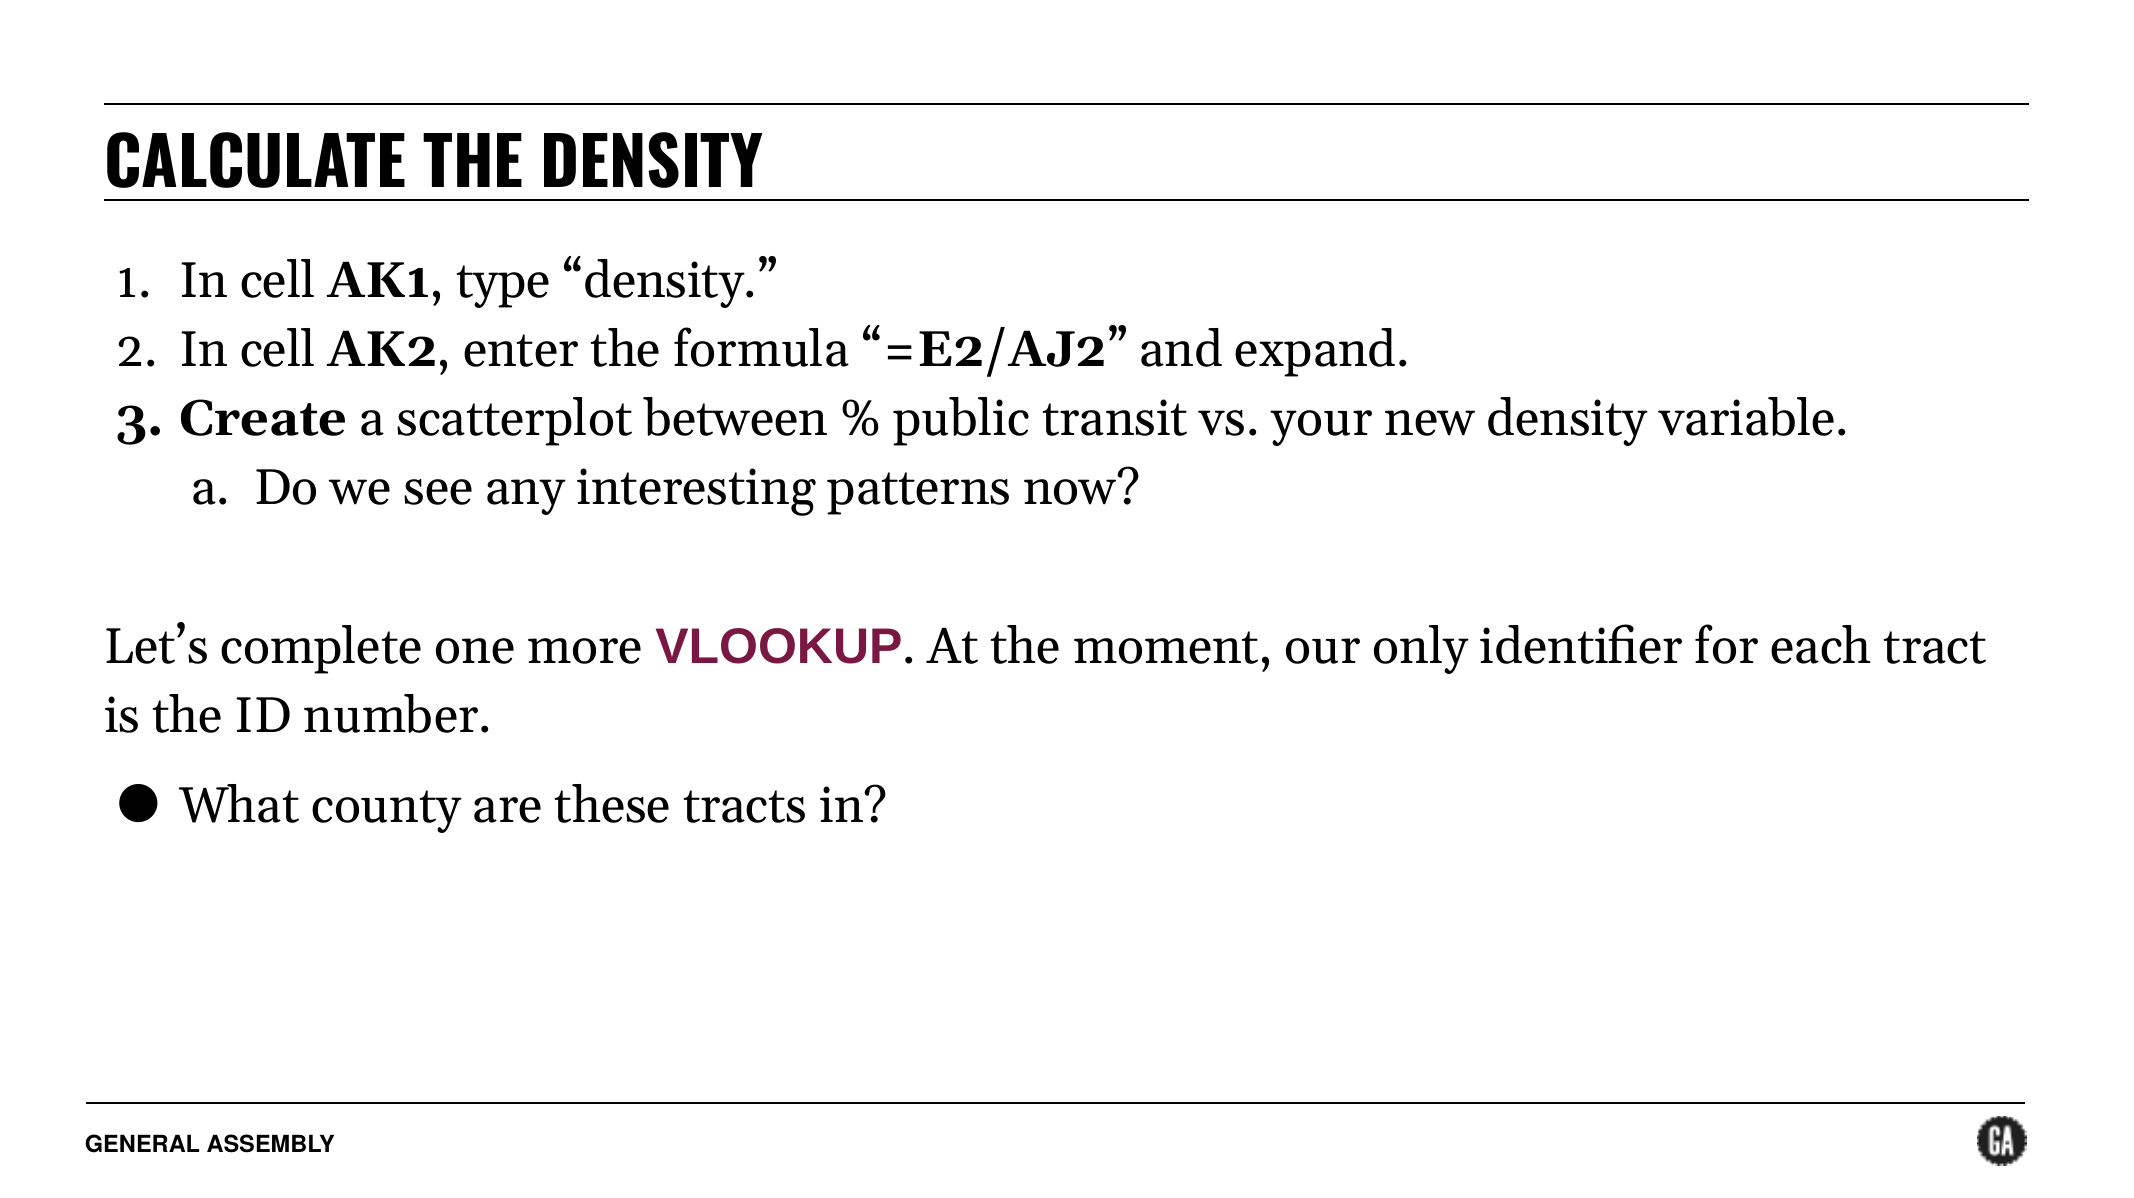

CALCULATE THE DENSITY
In cell AK1, type “density.”
In cell AK2, enter the formula “=E2/AJ2” and expand.
Create a scatterplot between % public transit vs. your new density variable.
Do we see any interesting patterns now?
Let’s complete one more VLOOKUP. At the moment, our only identifier for each tract is the ID number.
What county are these tracts in?